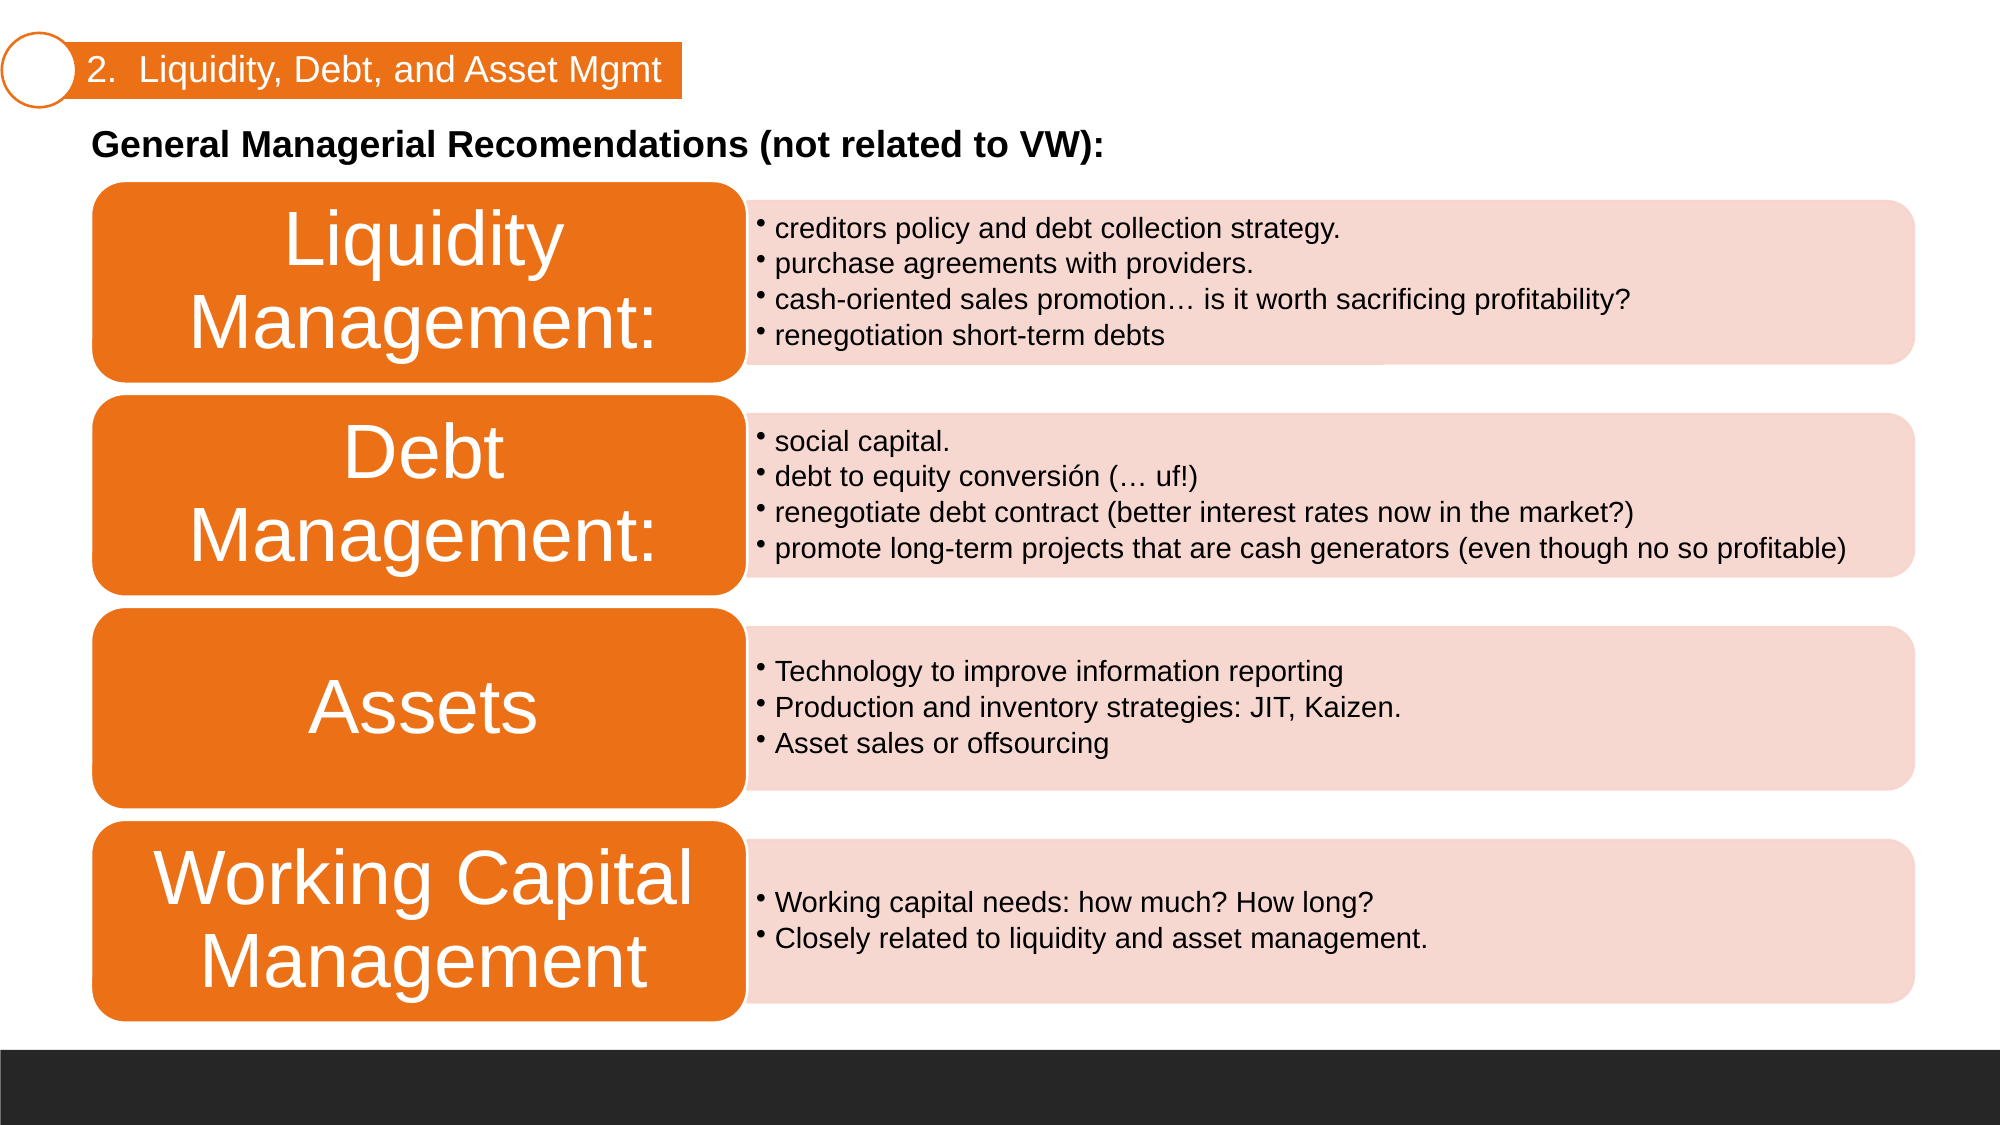

2.  Liquidity, Debt, and Asset Mgmt

1. Context and type of analyses
General Managerial Recomendations (not related to VW):
creditors policy and debt collection strategy.
purchase agreements with providers.
cash-oriented sales promotion… is it worth sacrificing profitability?
renegotiation short-term debts
Liquidity Management:
social capital.
debt to equity conversión (… uf!)
renegotiate debt contract (better interest rates now in the market?)
promote long-term projects that are cash generators (even though no so profitable)
Debt Management:
Technology to improve information reporting
Production and inventory strategies: JIT, Kaizen.
Asset sales or offsourcing
Assets
Working capital needs: how much? How long?
Closely related to liquidity and asset management.
Working Capital Management

3. Return and Profitability

4. Notes and Auditor Reports